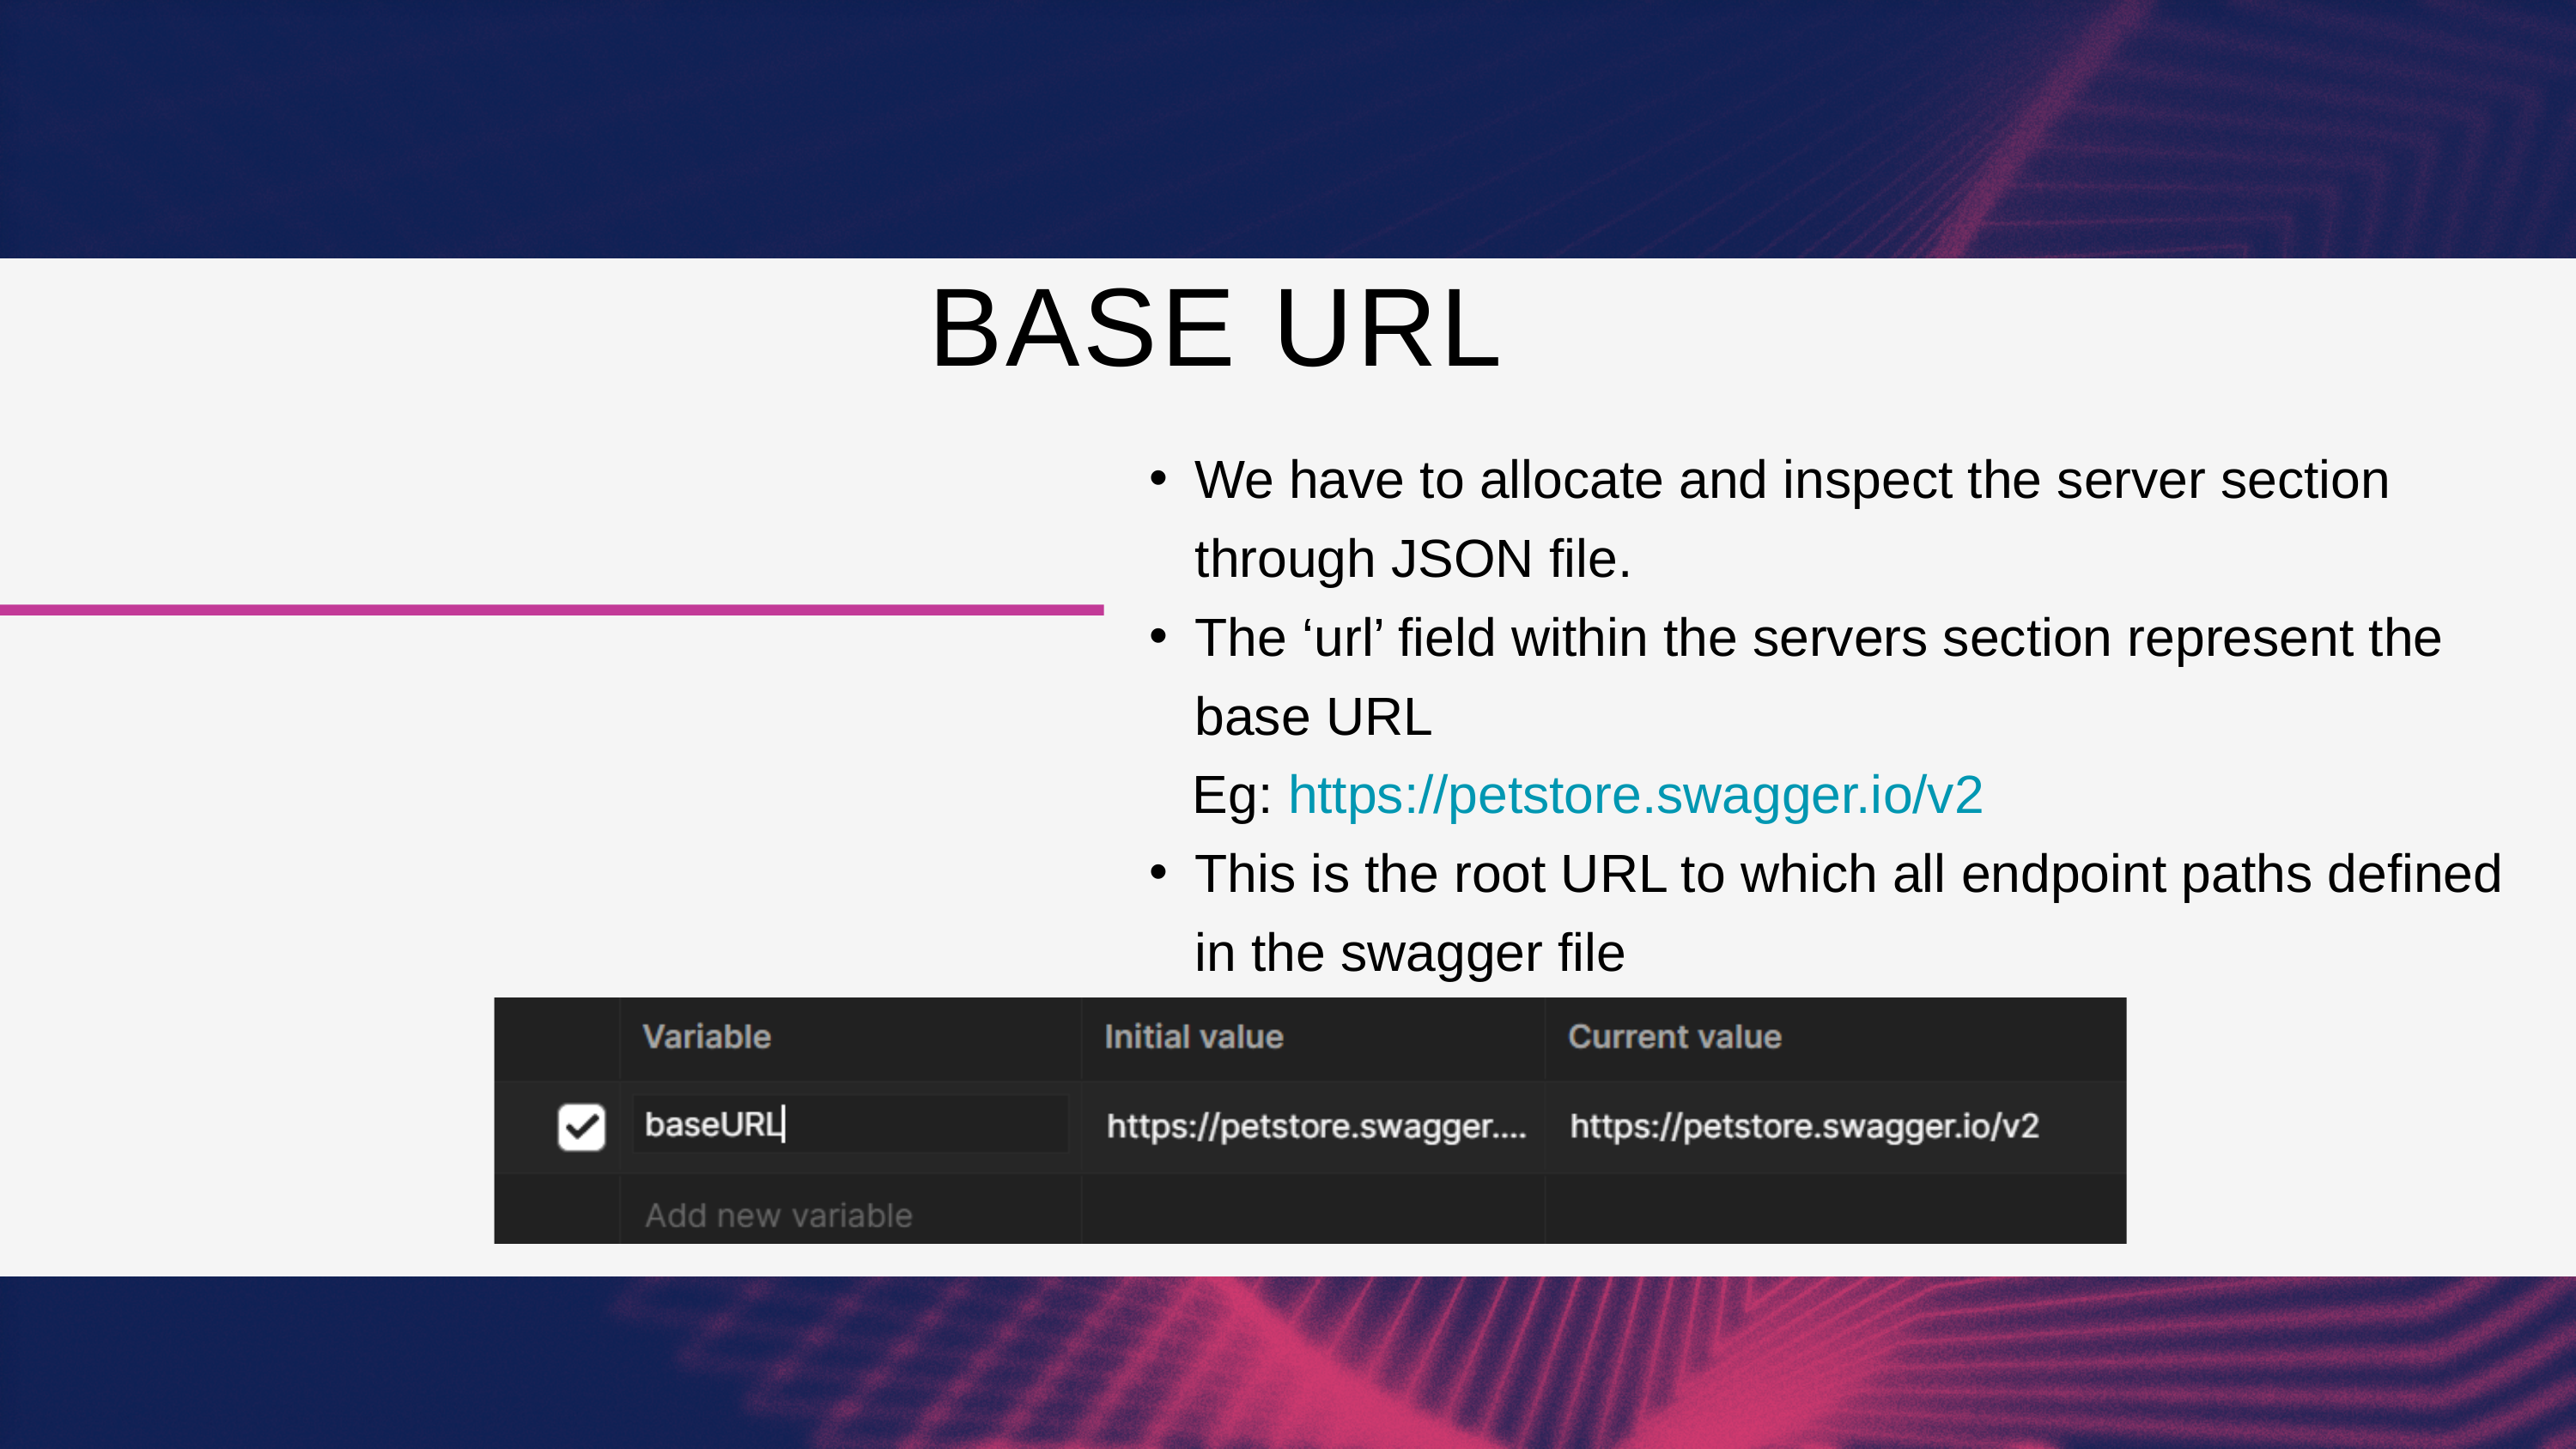

BASE URL
We have to allocate and inspect the server section through JSON file.
The ‘url’ field within the servers section represent the base URL
      Eg: https://petstore.swagger.io/v2
This is the root URL to which all endpoint paths defined in the swagger file